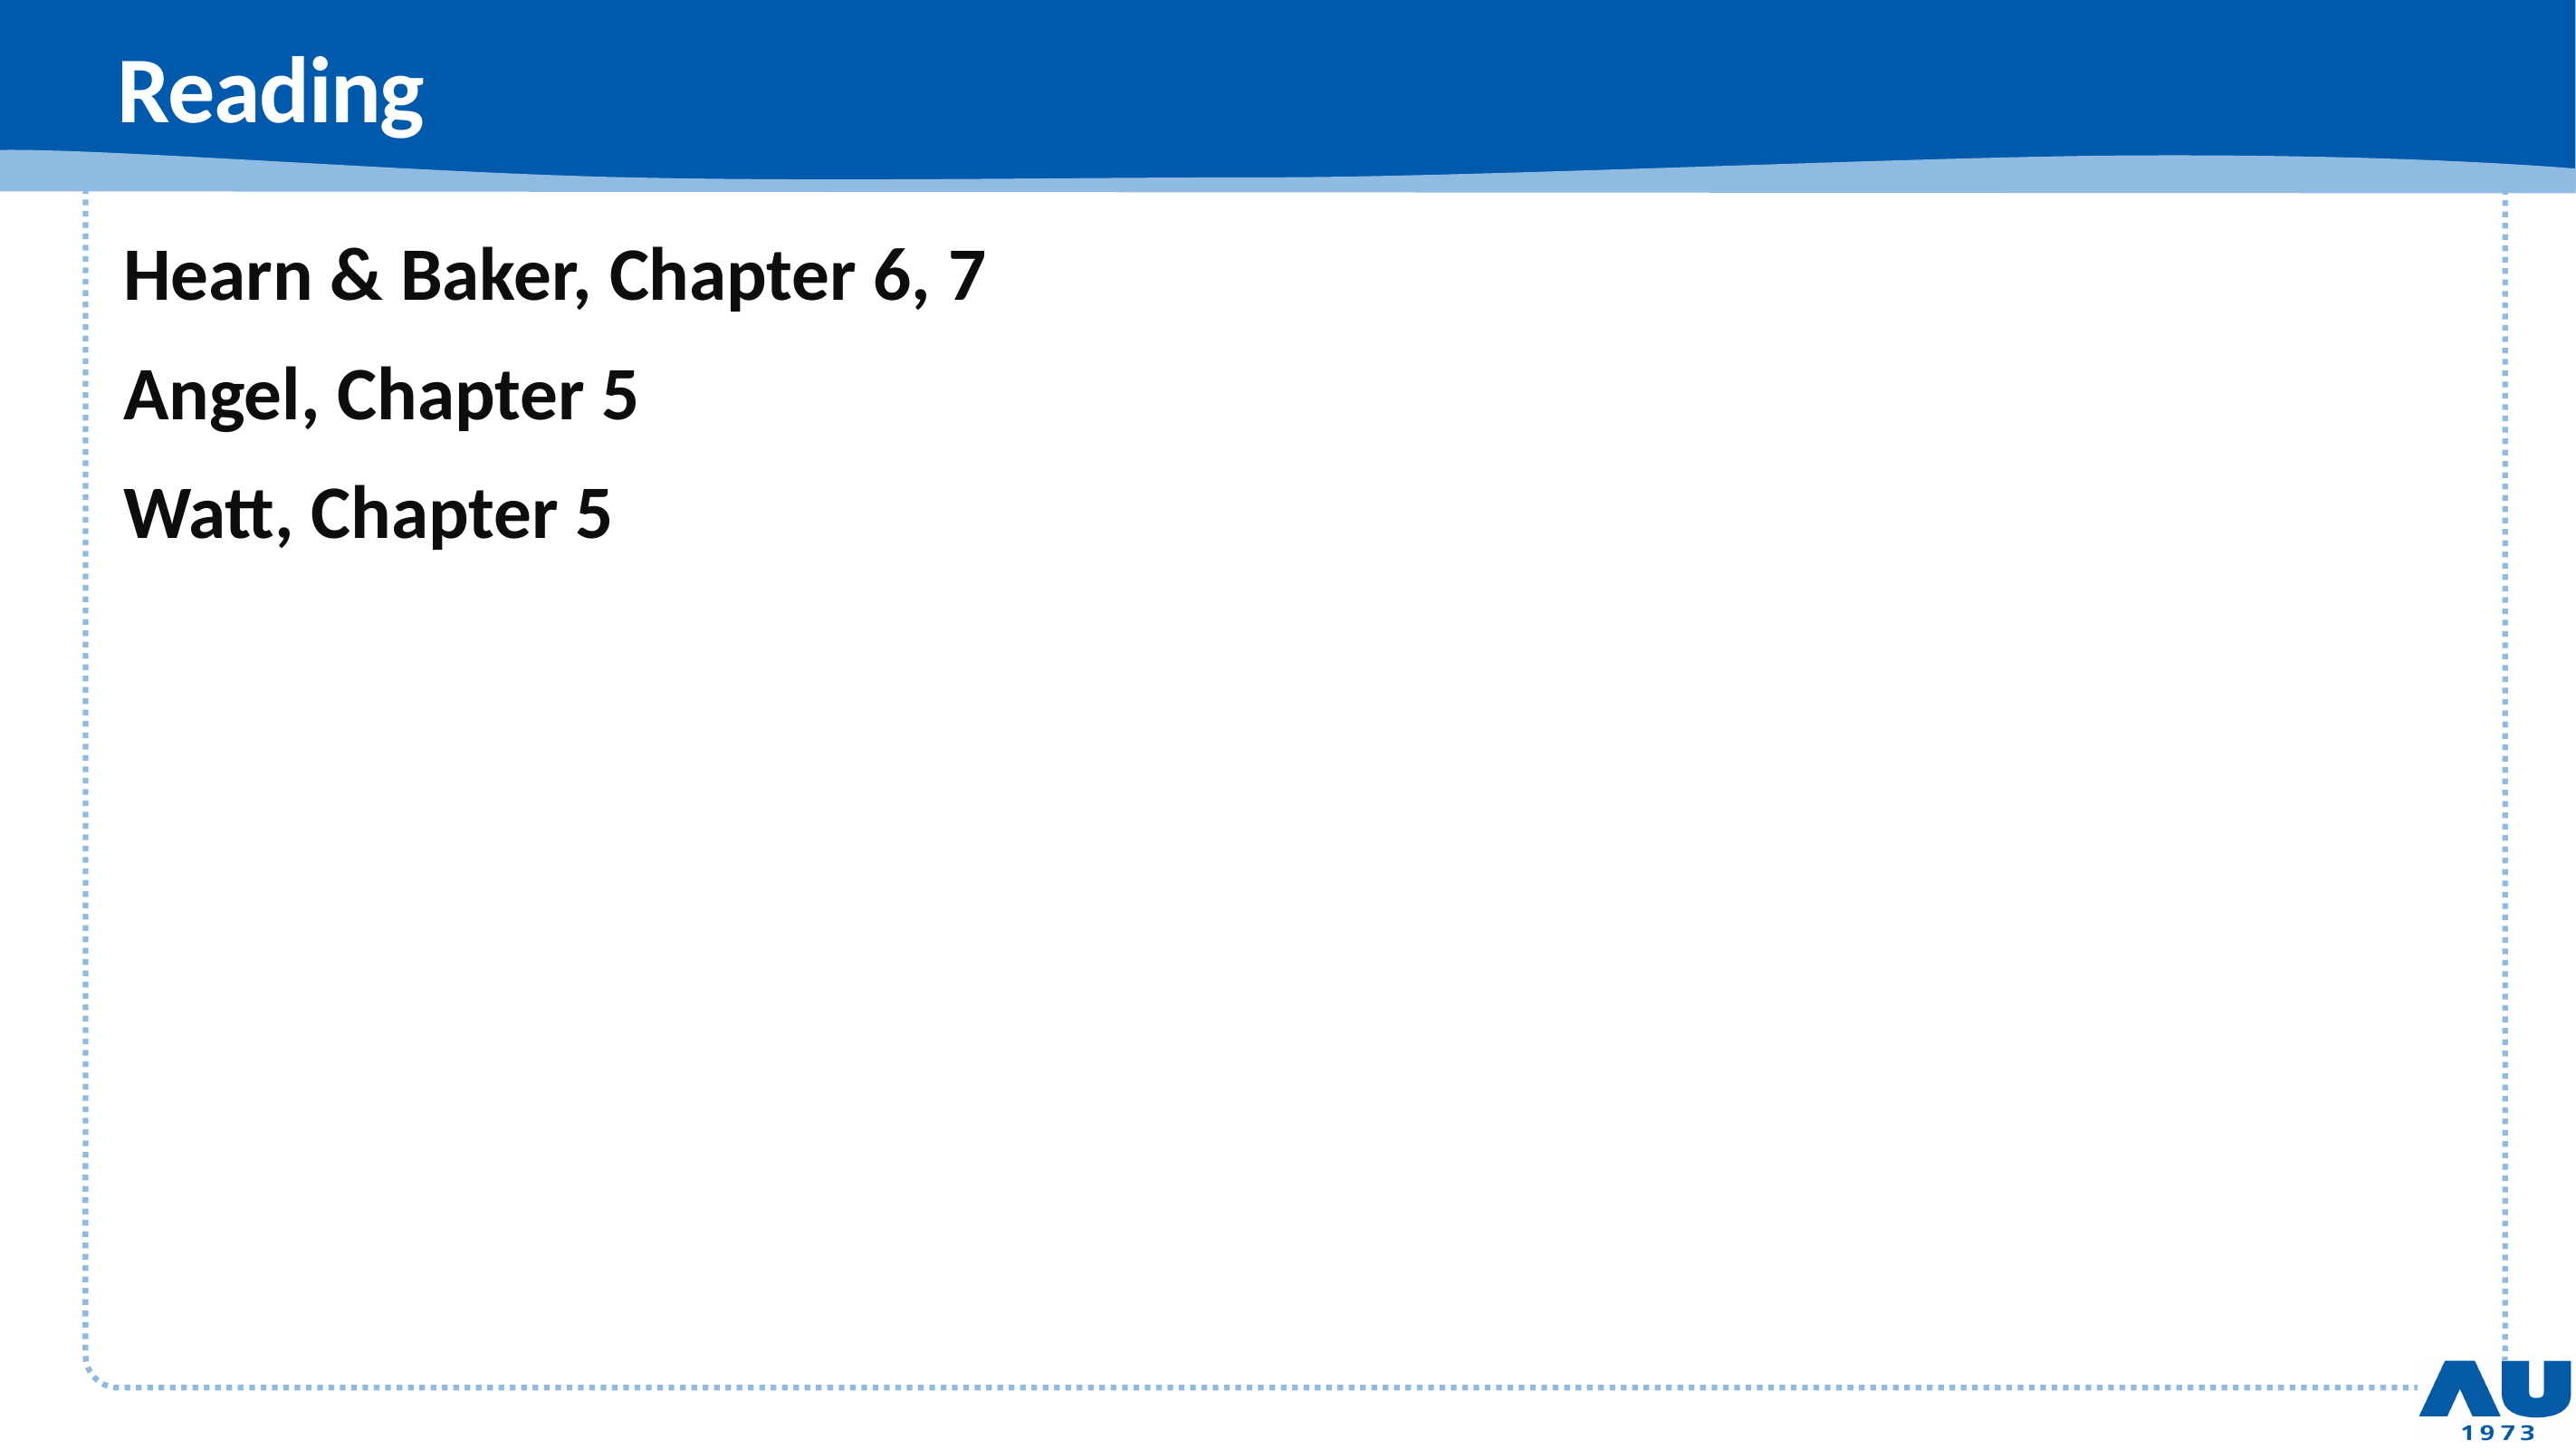

# Reading
Hearn & Baker, Chapter 6, 7
Angel, Chapter 5
Watt, Chapter 5